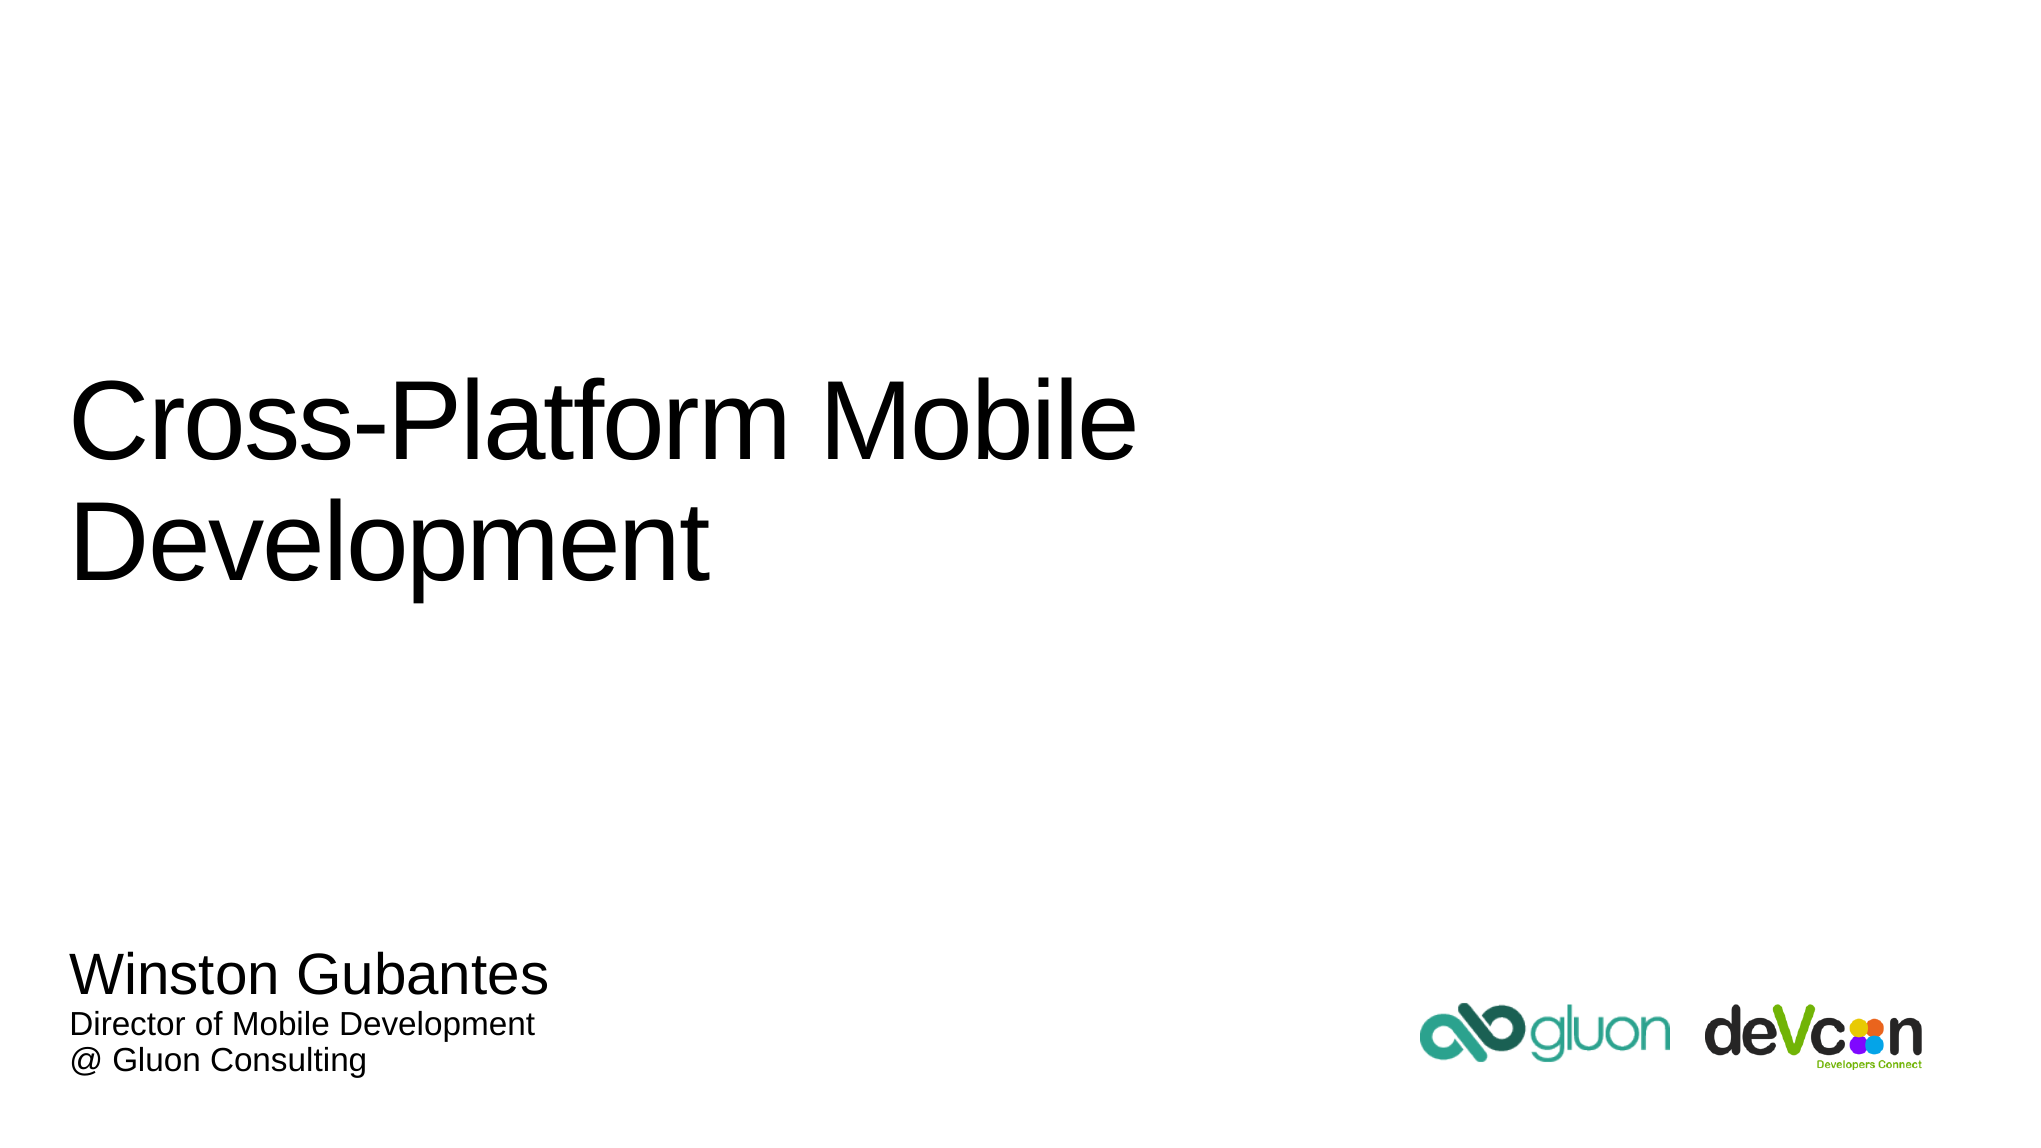

# Cross-Platform Mobile Development
Winston Gubantes
Director of Mobile Development
@ Gluon Consulting